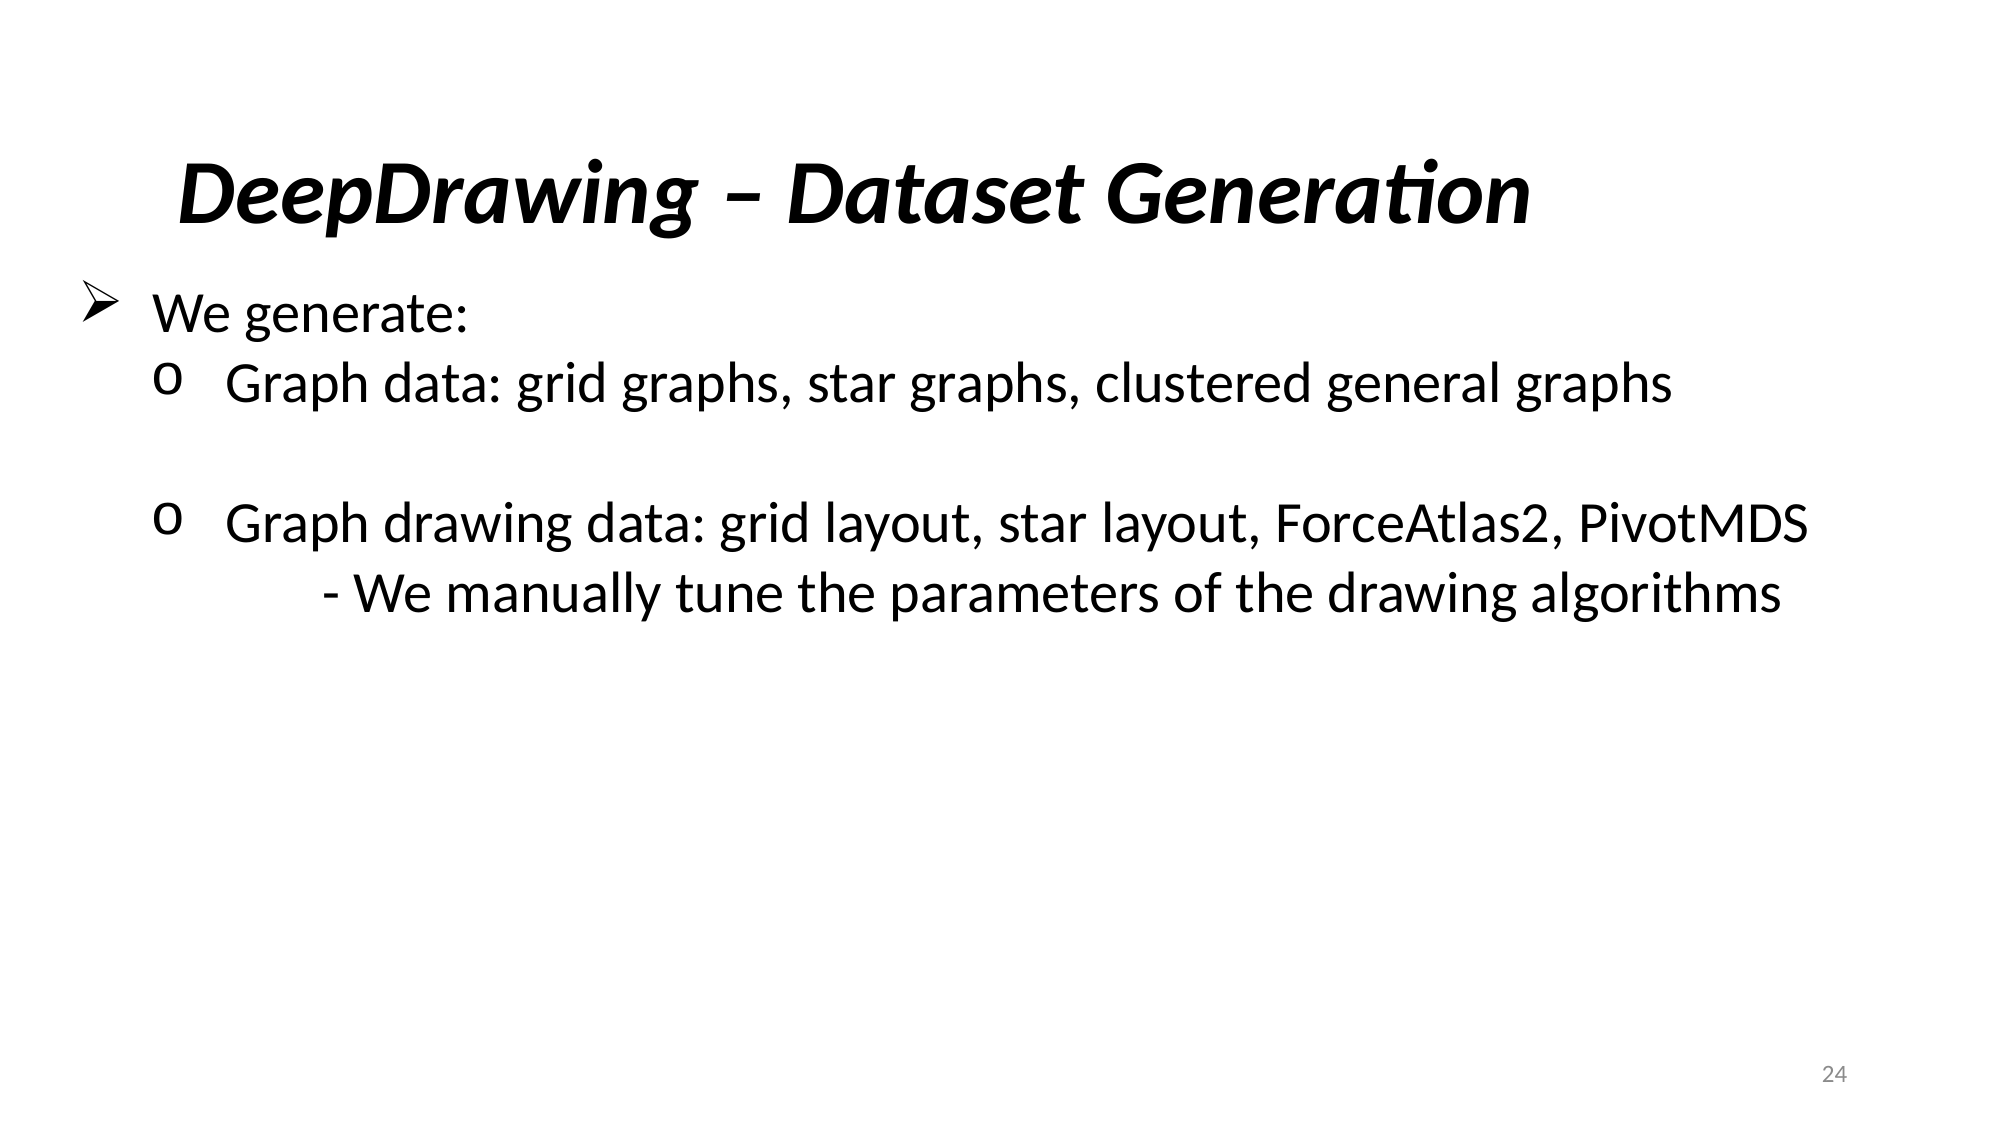

DeepDrawing – Dataset Generation
We generate:
Graph data: grid graphs, star graphs, clustered general graphs

Graph drawing data: grid layout, star layout, ForceAtlas2, PivotMDS
             - We manually tune the parameters of the drawing algorithms

24